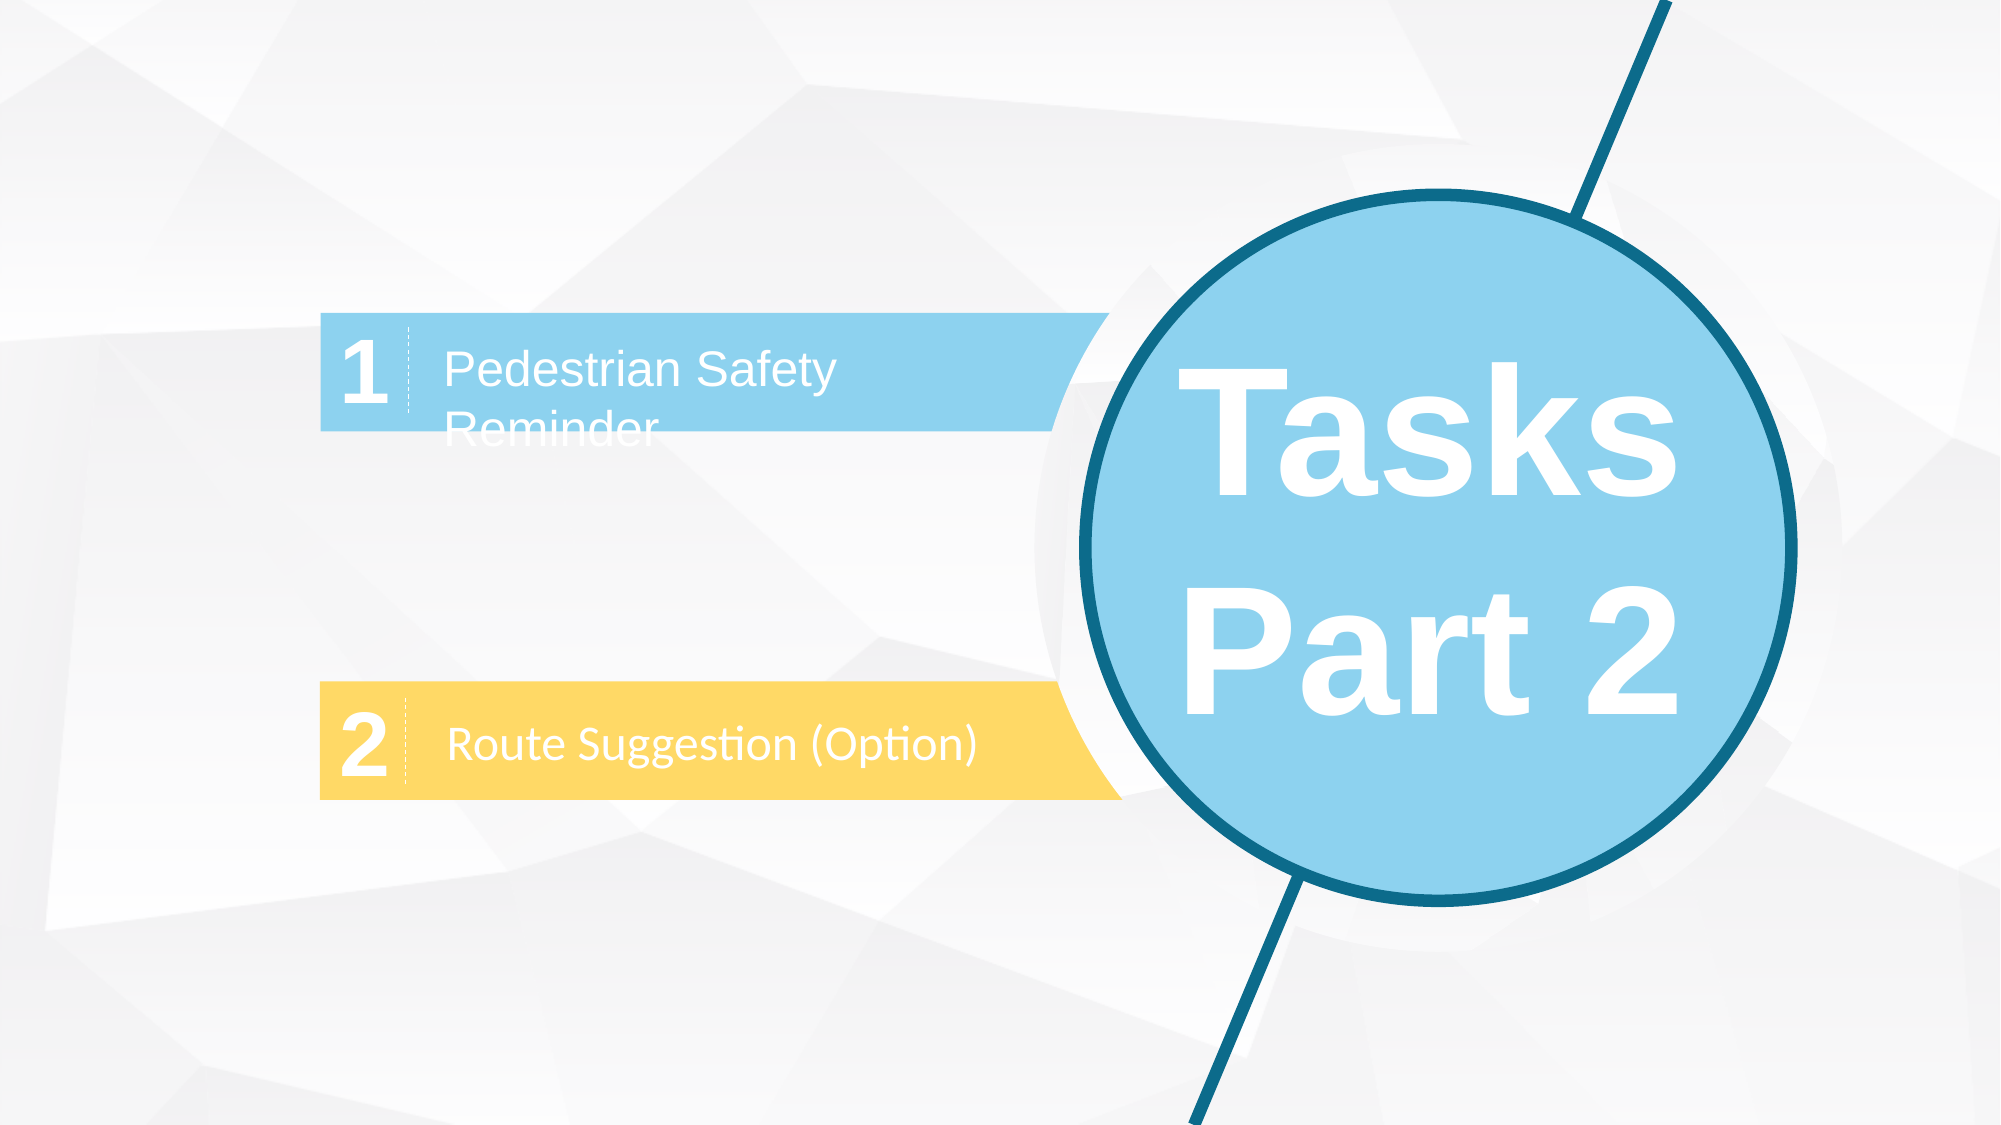

1
Tasks
Part 2

Pedestrian Safety Reminder
2

Route Suggestion (Option)